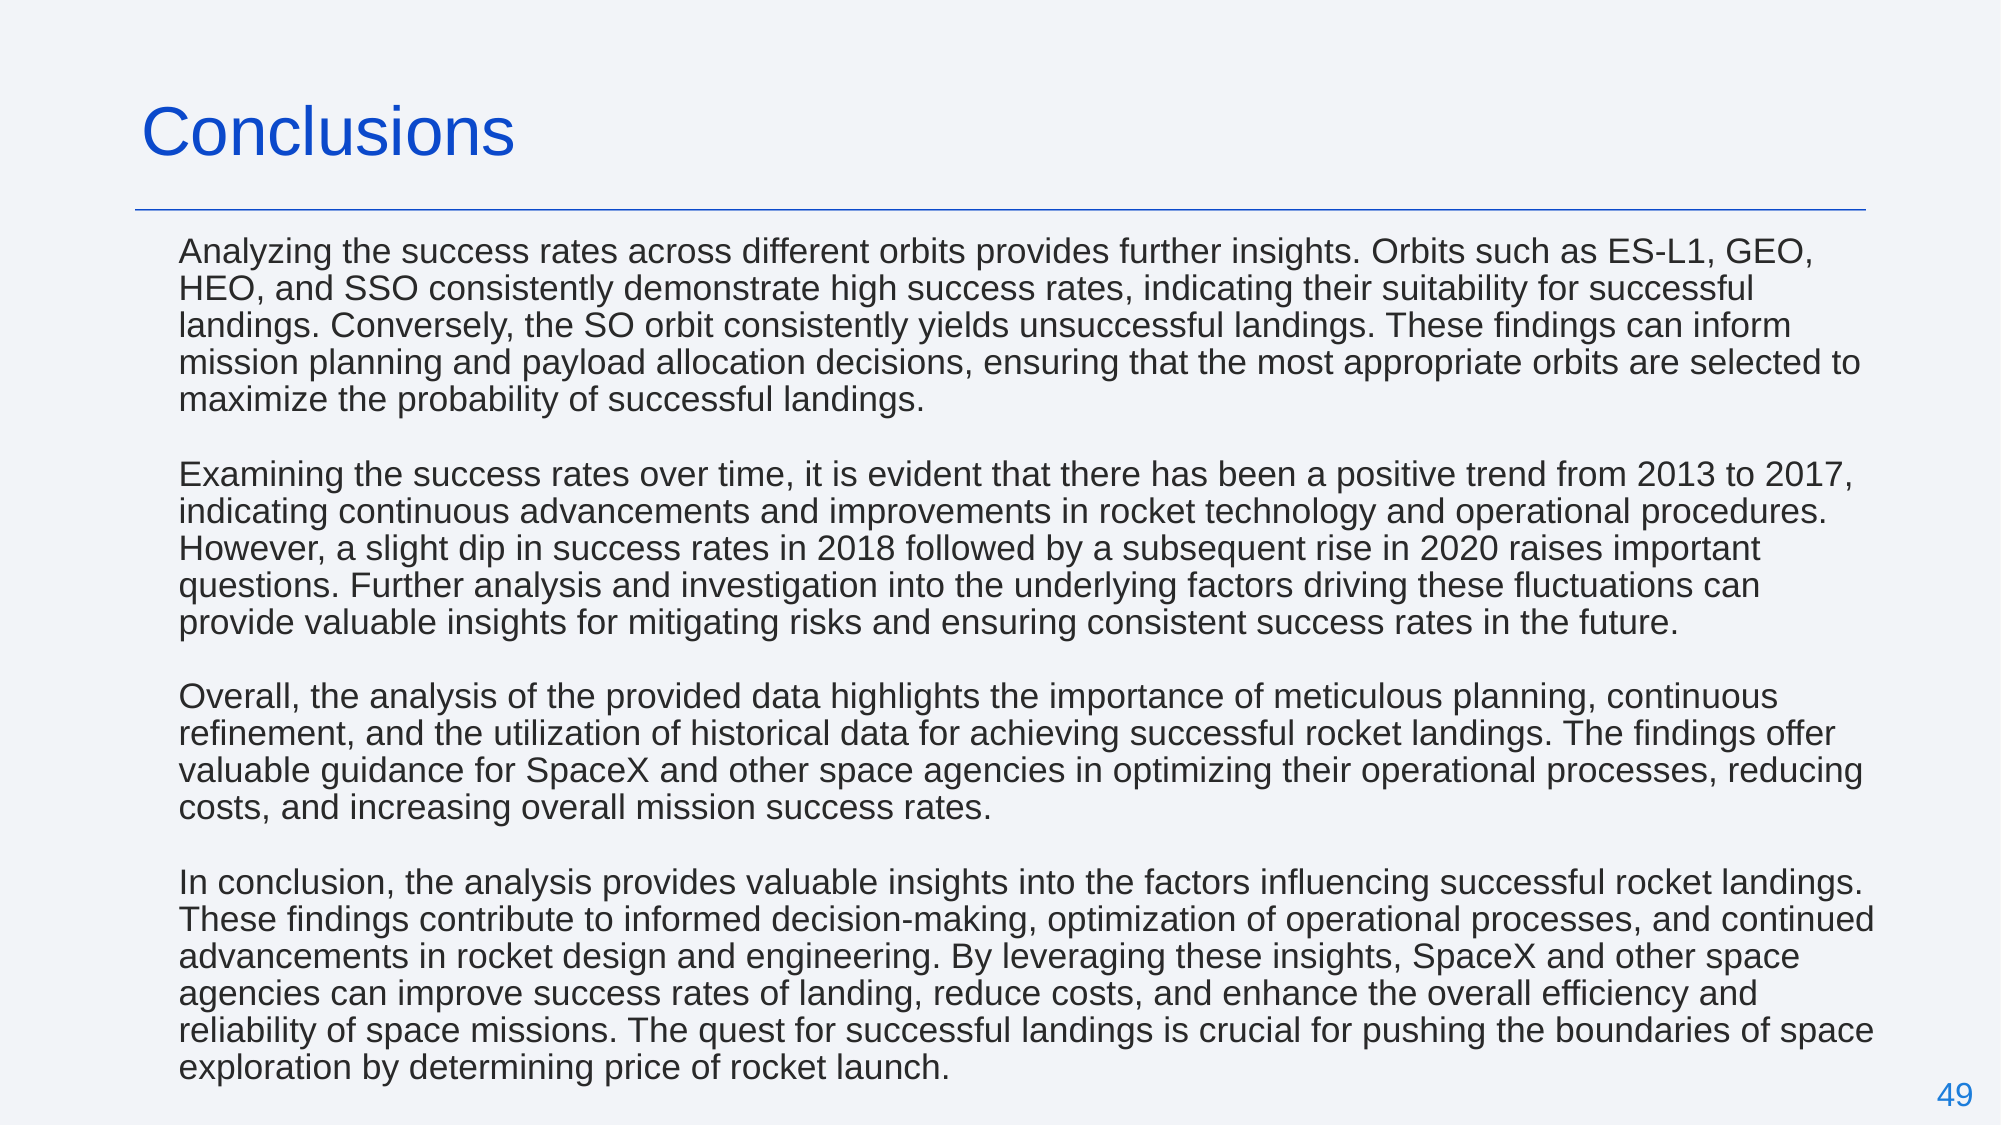

Conclusions
Analyzing the success rates across different orbits provides further insights. Orbits such as ES-L1, GEO, HEO, and SSO consistently demonstrate high success rates, indicating their suitability for successful landings. Conversely, the SO orbit consistently yields unsuccessful landings. These findings can inform mission planning and payload allocation decisions, ensuring that the most appropriate orbits are selected to maximize the probability of successful landings.
Examining the success rates over time, it is evident that there has been a positive trend from 2013 to 2017, indicating continuous advancements and improvements in rocket technology and operational procedures. However, a slight dip in success rates in 2018 followed by a subsequent rise in 2020 raises important questions. Further analysis and investigation into the underlying factors driving these fluctuations can provide valuable insights for mitigating risks and ensuring consistent success rates in the future.
Overall, the analysis of the provided data highlights the importance of meticulous planning, continuous refinement, and the utilization of historical data for achieving successful rocket landings. The findings offer valuable guidance for SpaceX and other space agencies in optimizing their operational processes, reducing costs, and increasing overall mission success rates.
In conclusion, the analysis provides valuable insights into the factors influencing successful rocket landings. These findings contribute to informed decision-making, optimization of operational processes, and continued advancements in rocket design and engineering. By leveraging these insights, SpaceX and other space agencies can improve success rates of landing, reduce costs, and enhance the overall efficiency and reliability of space missions. The quest for successful landings is crucial for pushing the boundaries of space exploration by determining price of rocket launch.

49